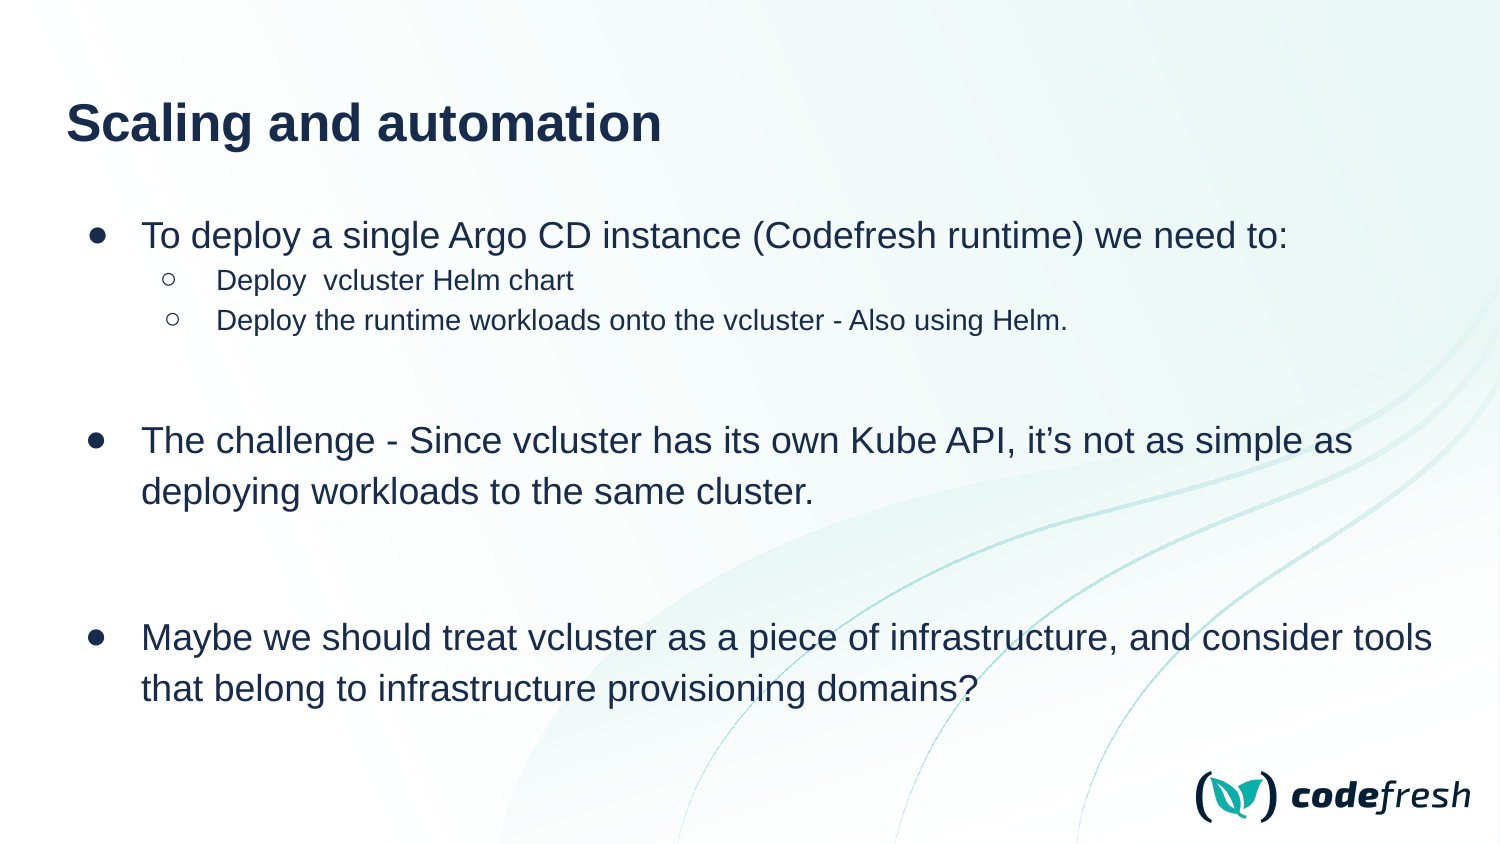

# Scaling and automation
To deploy a single Argo CD instance (Codefresh runtime) we need to:
Deploy  vcluster Helm chart
Deploy the runtime workloads onto the vcluster - Also using Helm.

The challenge - Since vcluster has its own Kube API, it’s not as simple as deploying workloads to the same cluster.

Maybe we should treat vcluster as a piece of infrastructure, and consider tools that belong to infrastructure provisioning domains?